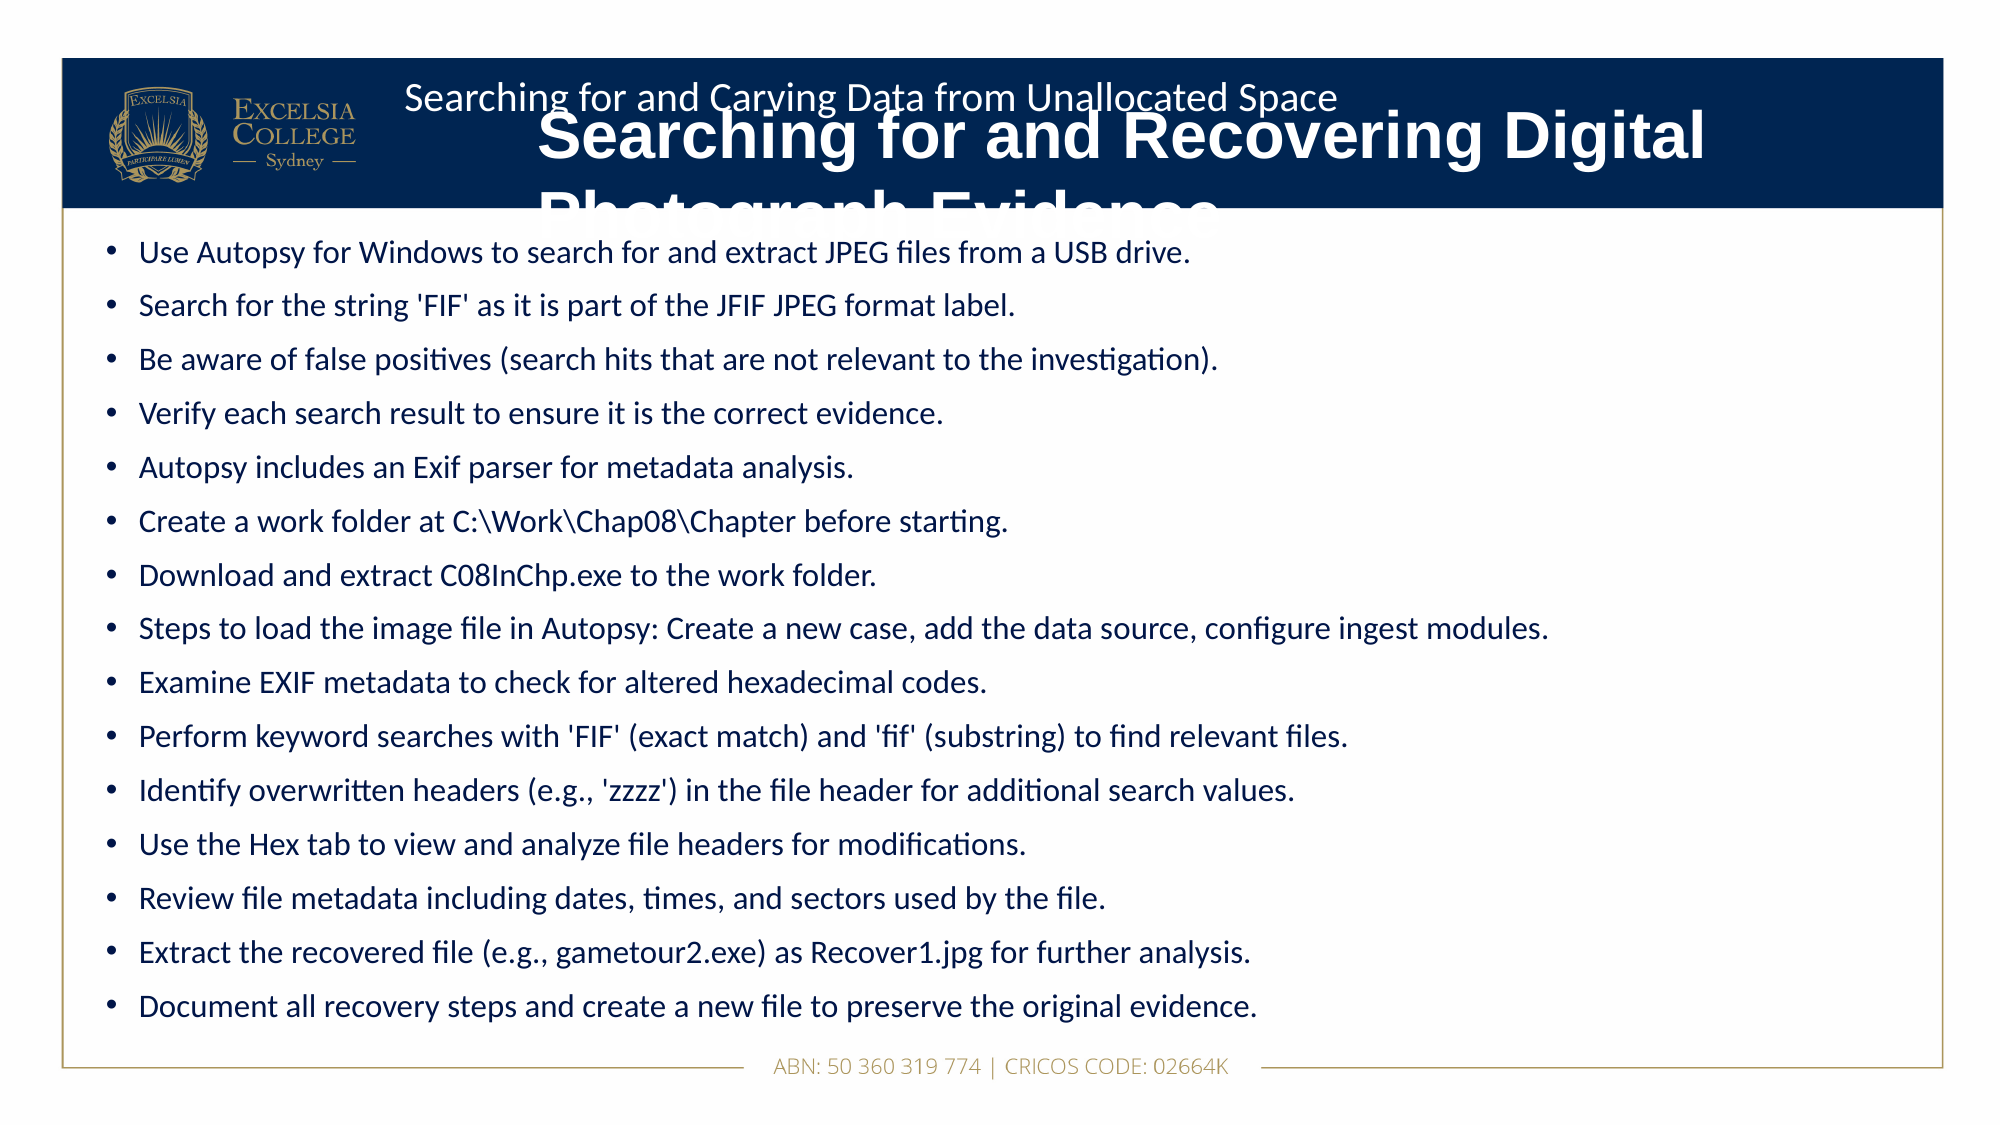

# Searching for and Carving Data from Unallocated Space
Searching for and Recovering Digital Photograph Evidence
Use Autopsy for Windows to search for and extract JPEG files from a USB drive.
Search for the string 'FIF' as it is part of the JFIF JPEG format label.
Be aware of false positives (search hits that are not relevant to the investigation).
Verify each search result to ensure it is the correct evidence.
Autopsy includes an Exif parser for metadata analysis.
Create a work folder at C:\Work\Chap08\Chapter before starting.
Download and extract C08InChp.exe to the work folder.
Steps to load the image file in Autopsy: Create a new case, add the data source, configure ingest modules.
Examine EXIF metadata to check for altered hexadecimal codes.
Perform keyword searches with 'FIF' (exact match) and 'fif' (substring) to find relevant files.
Identify overwritten headers (e.g., 'zzzz') in the file header for additional search values.
Use the Hex tab to view and analyze file headers for modifications.
Review file metadata including dates, times, and sectors used by the file.
Extract the recovered file (e.g., gametour2.exe) as Recover1.jpg for further analysis.
Document all recovery steps and create a new file to preserve the original evidence.